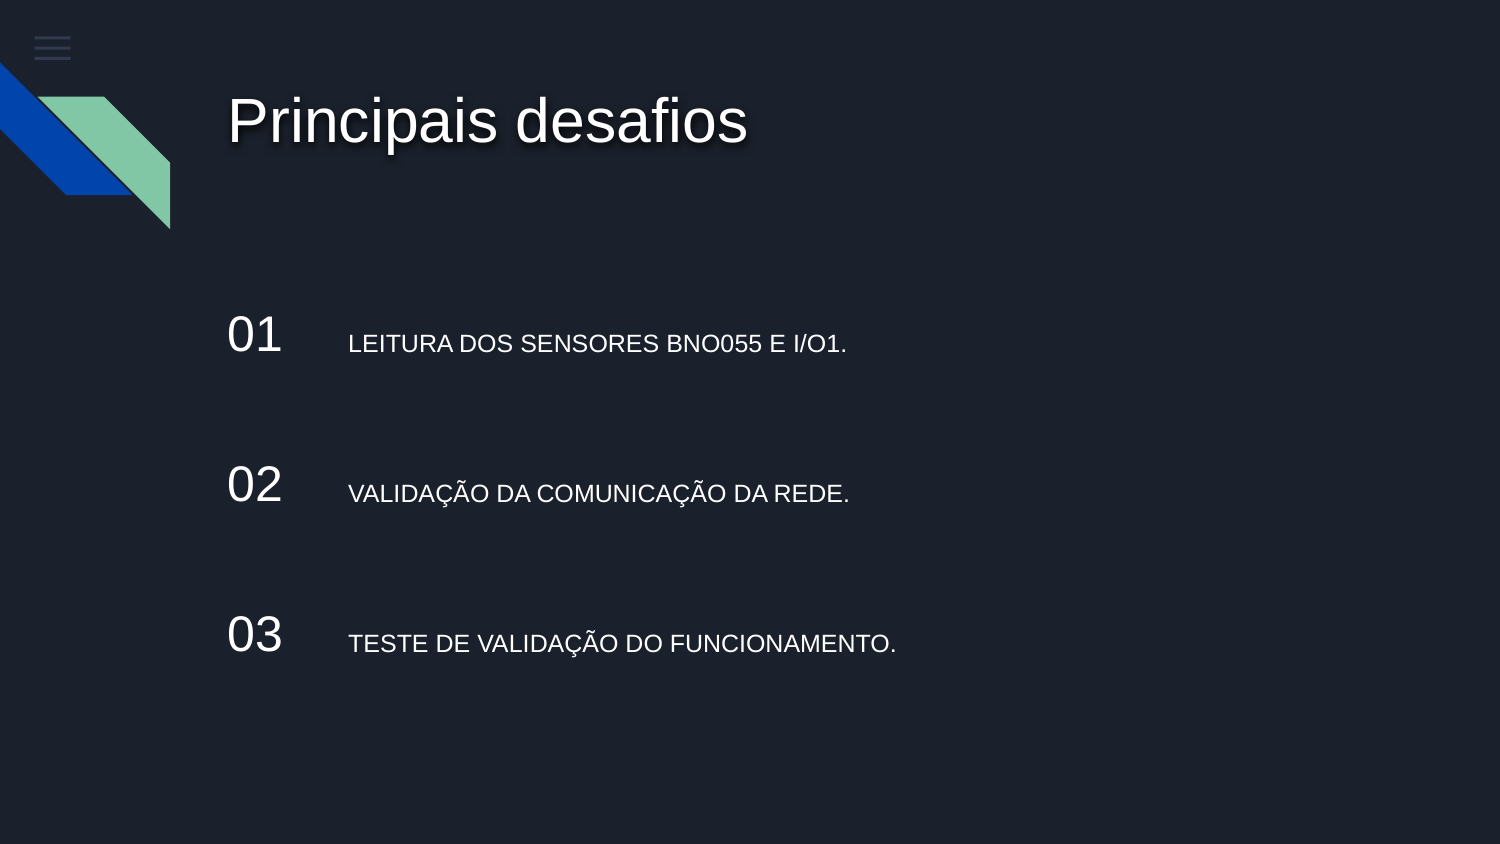

# Principais desafios
01

LEITURA DOS SENSORES BNO055 E I/O1.
02

VALIDAÇÃO DA COMUNICAÇÃO DA REDE.
03
TESTE DE VALIDAÇÃO DO FUNCIONAMENTO.